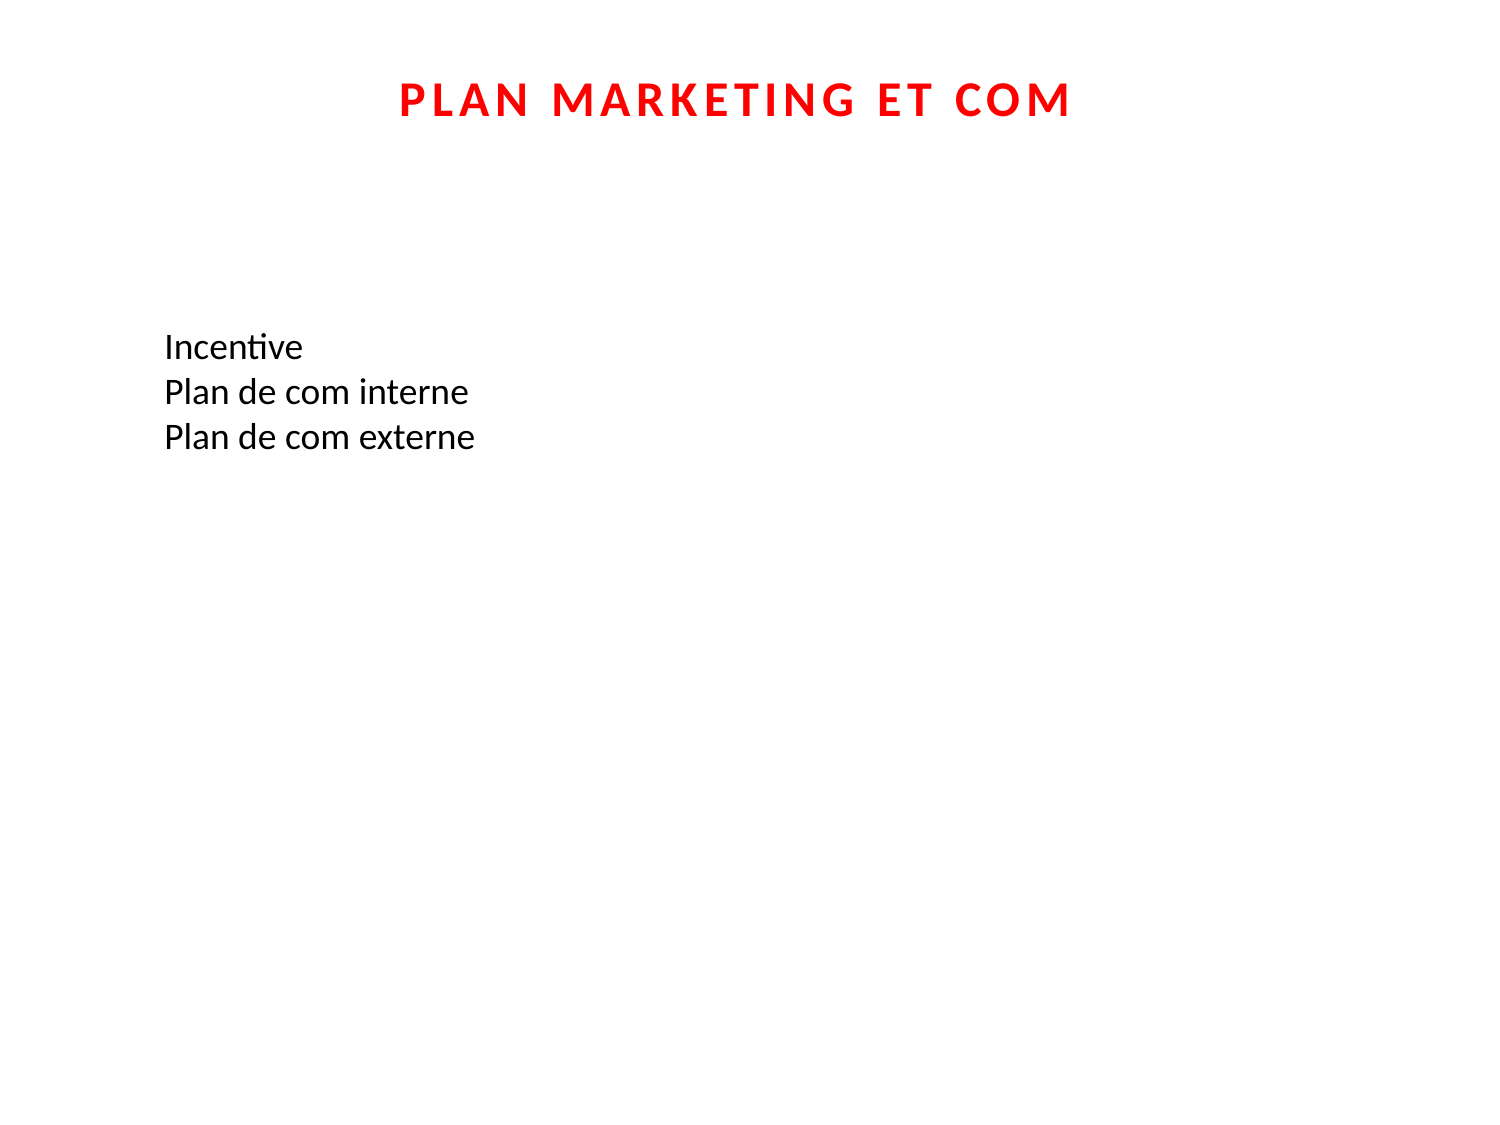

Plan marketing et com
Incentive
Plan de com interne
Plan de com externe